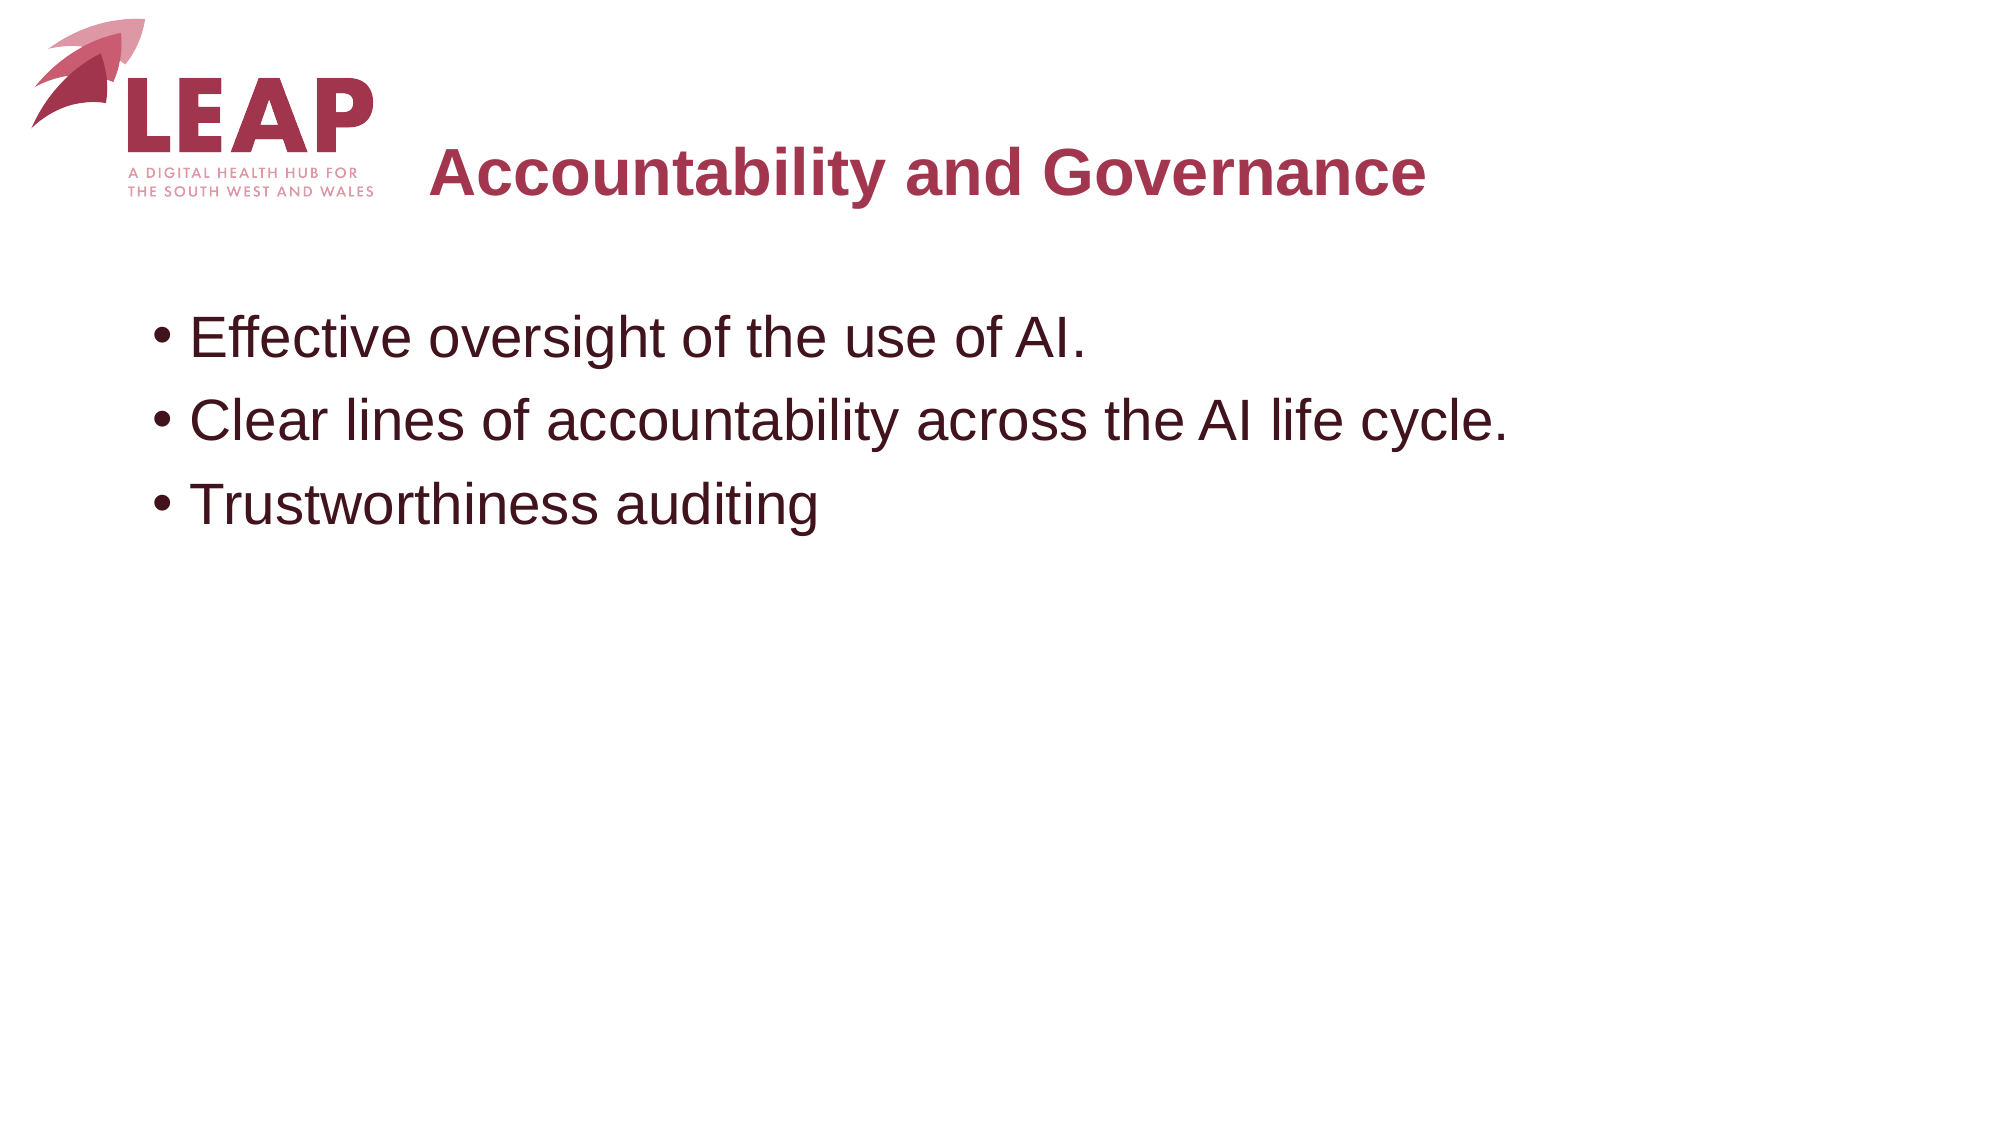

# Accountability and Governance
Effective oversight of the use of AI.
Clear lines of accountability across the AI life cycle.
Trustworthiness auditing